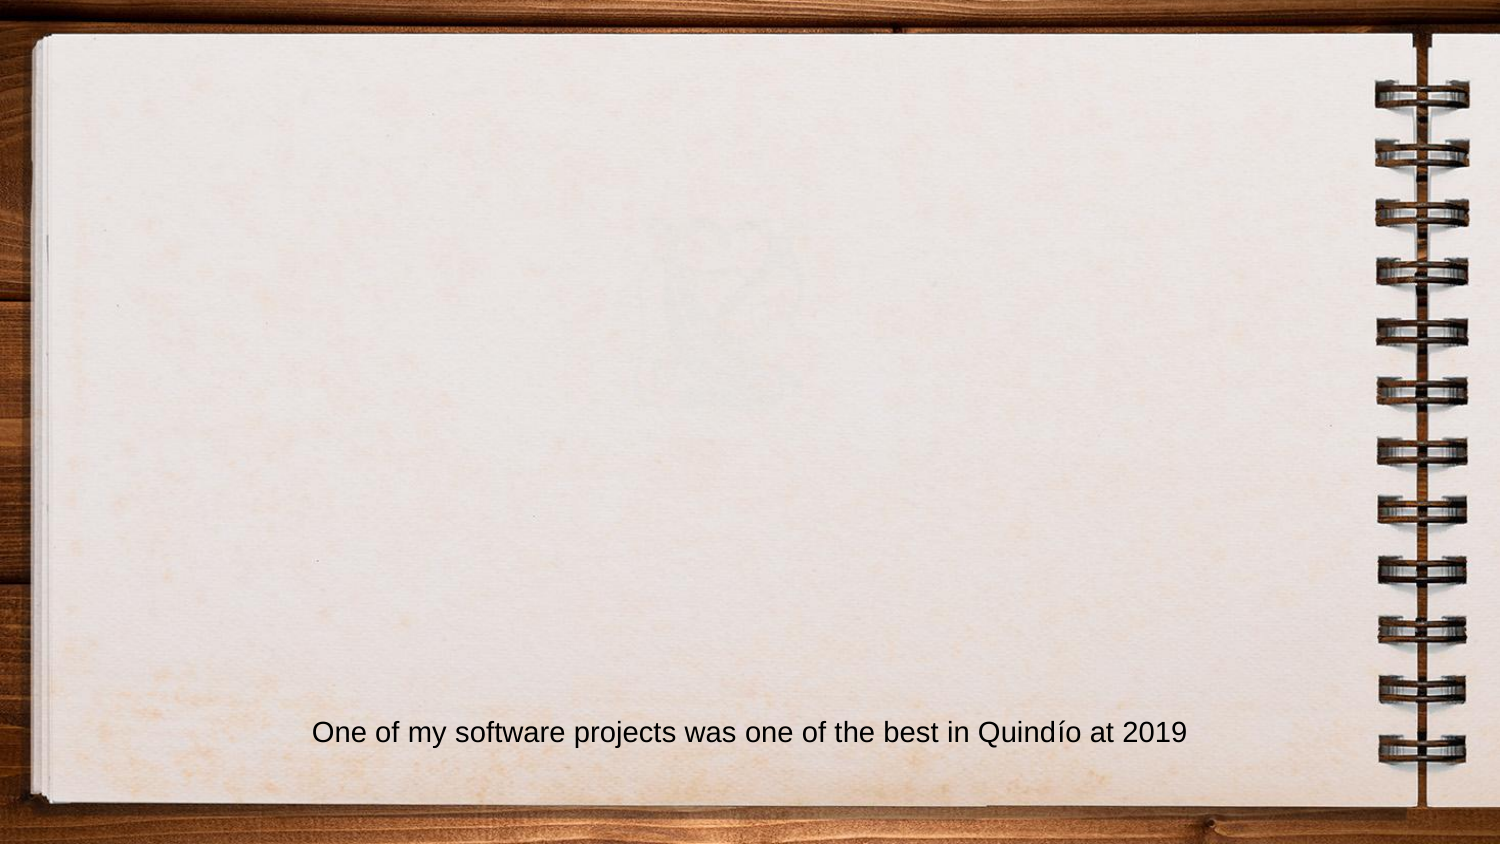

One of my software projects was one of the best in Quindío at 2019